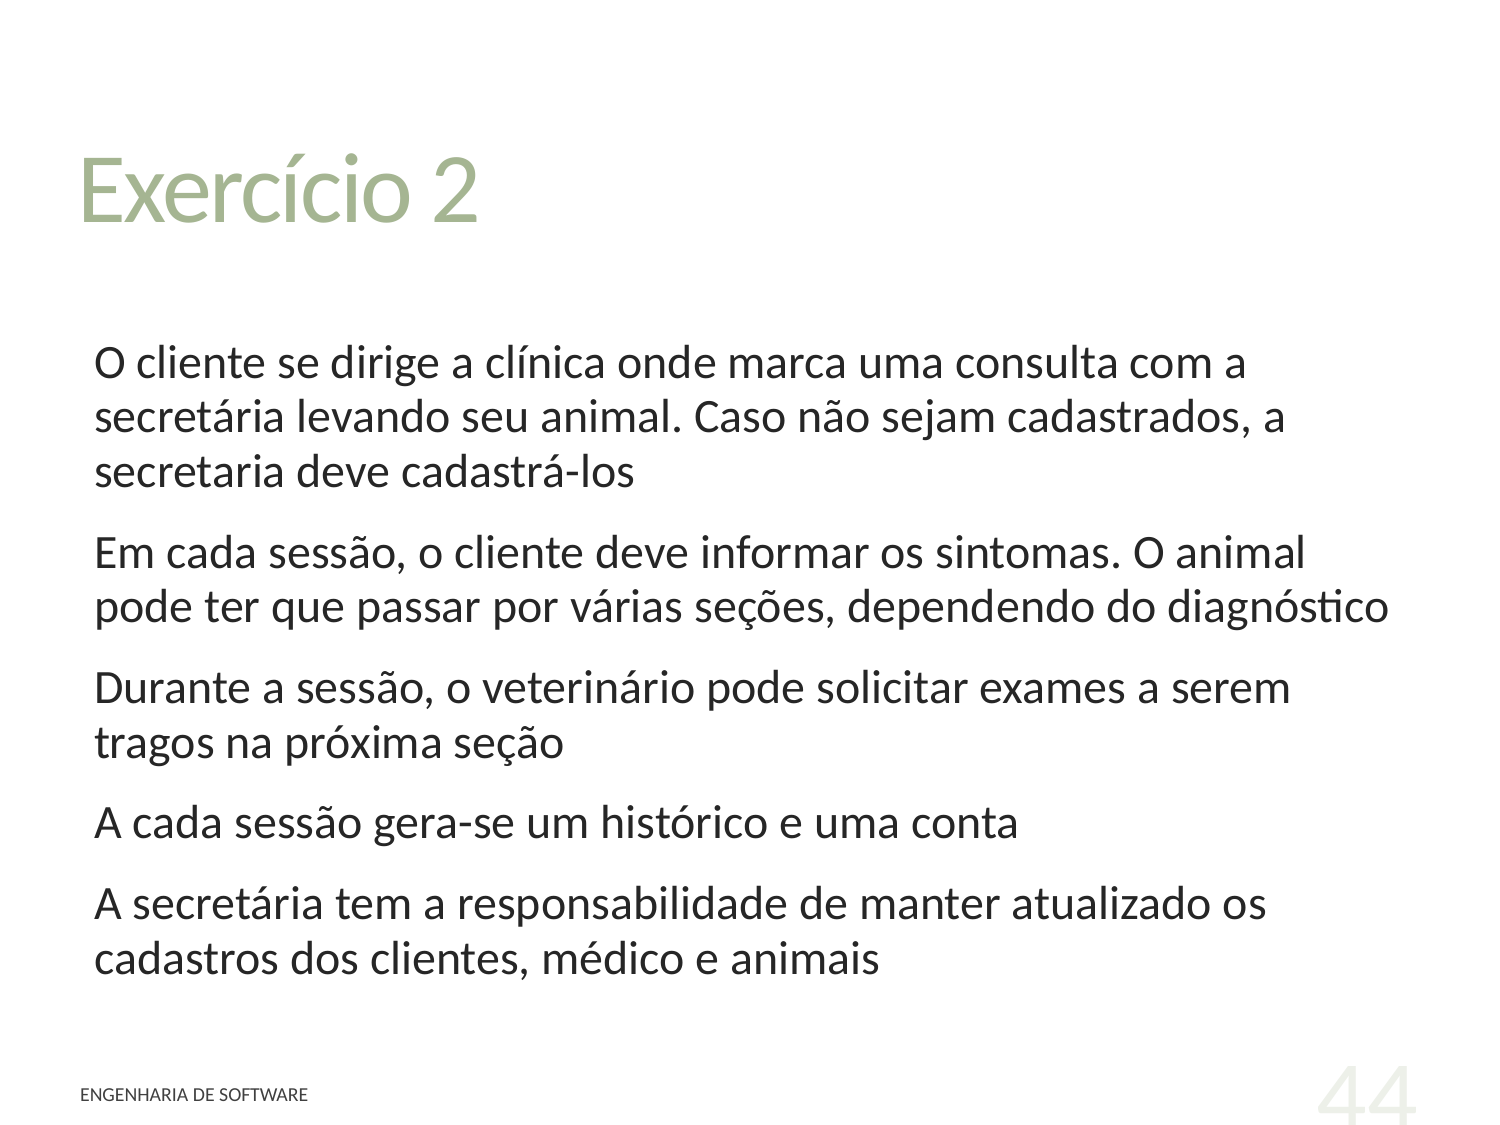

# Exercício 2
O cliente se dirige a clínica onde marca uma consulta com a secretária levando seu animal. Caso não sejam cadastrados, a secretaria deve cadastrá-los
Em cada sessão, o cliente deve informar os sintomas. O animal pode ter que passar por várias seções, dependendo do diagnóstico
Durante a sessão, o veterinário pode solicitar exames a serem tragos na próxima seção
A cada sessão gera-se um histórico e uma conta
A secretária tem a responsabilidade de manter atualizado os cadastros dos clientes, médico e animais
44
Engenharia de Software